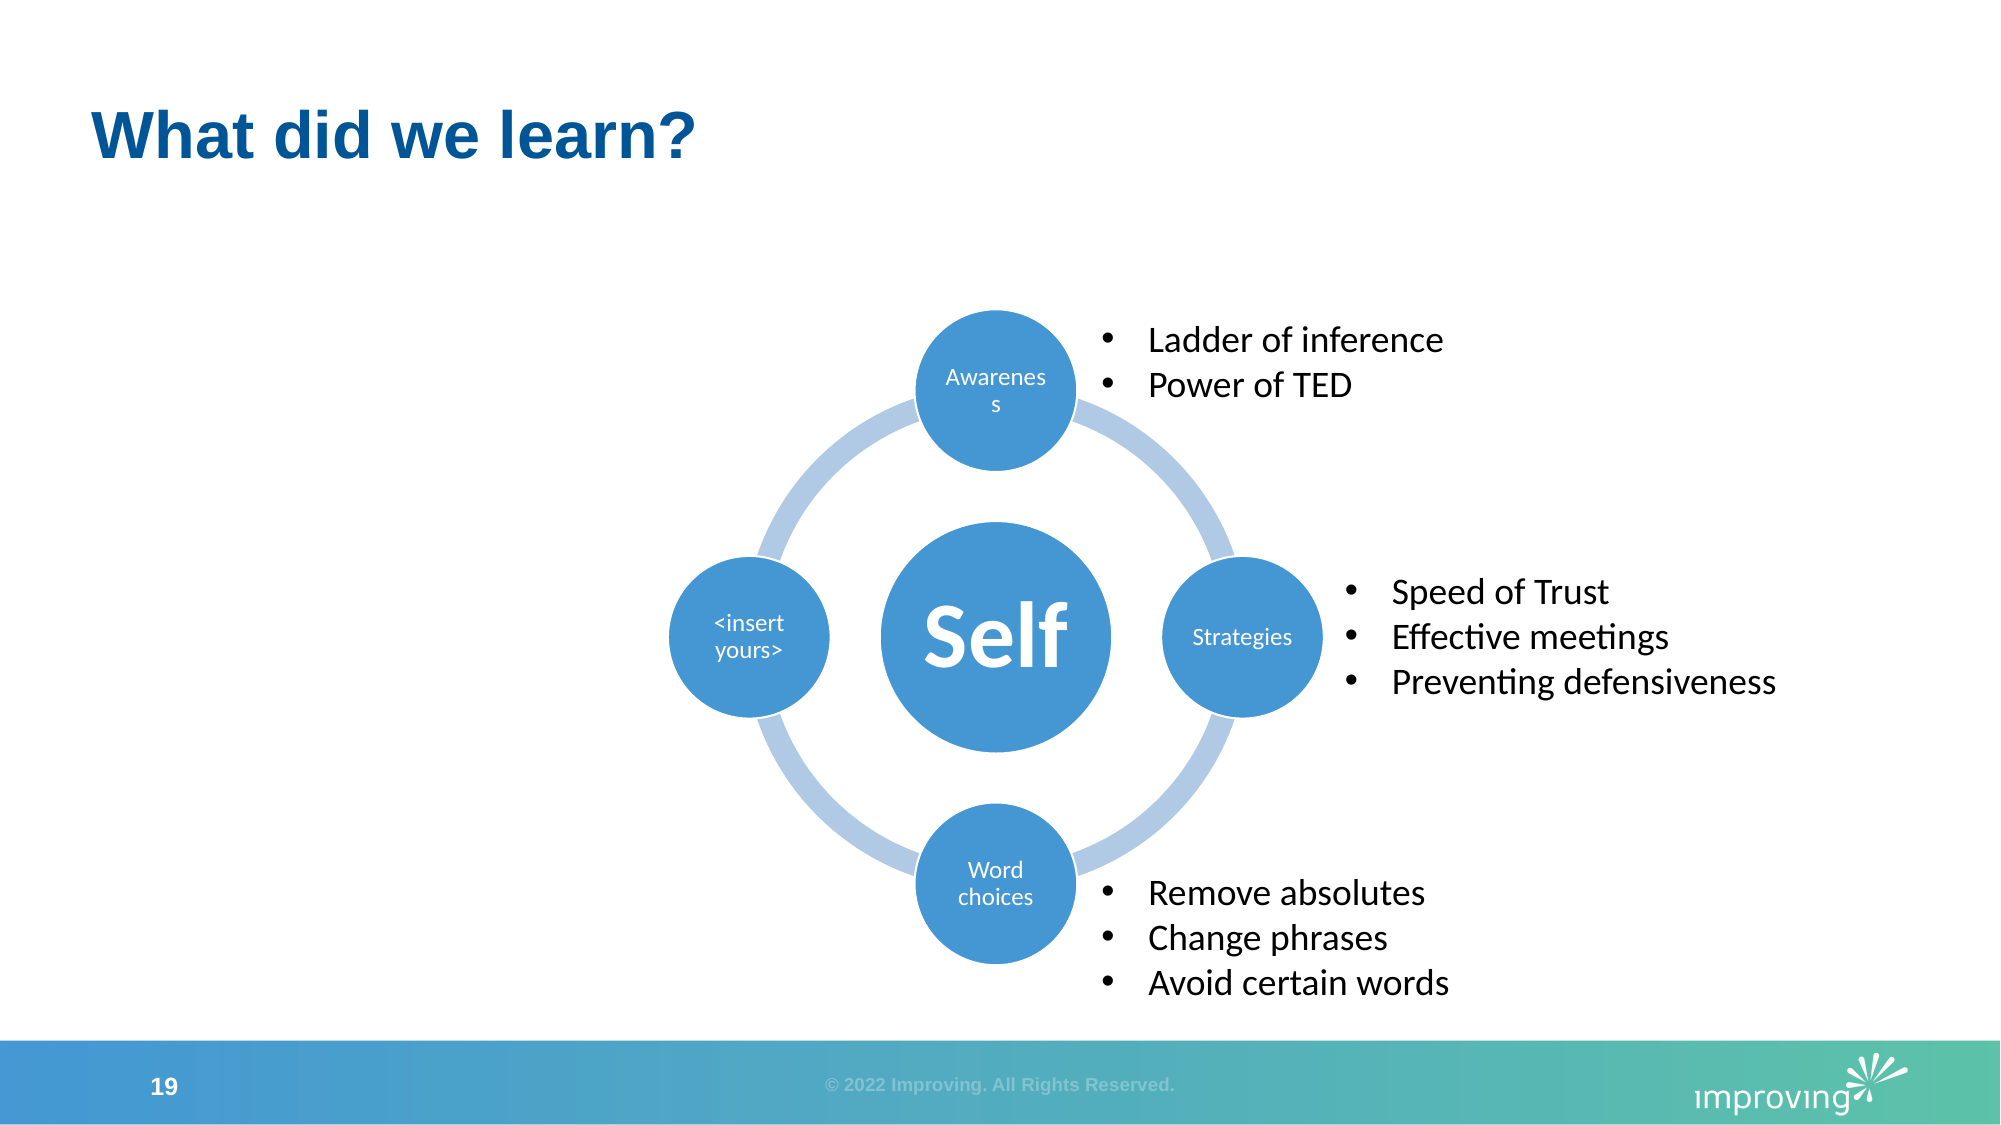

# What did we learn?

Ladder of inference
Power of TED
Self
Awareness
Strategies
Word choices
<insert yours>
Speed of Trust
Effective meetings
Preventing defensiveness
Remove absolutes
Change phrases
Avoid certain words